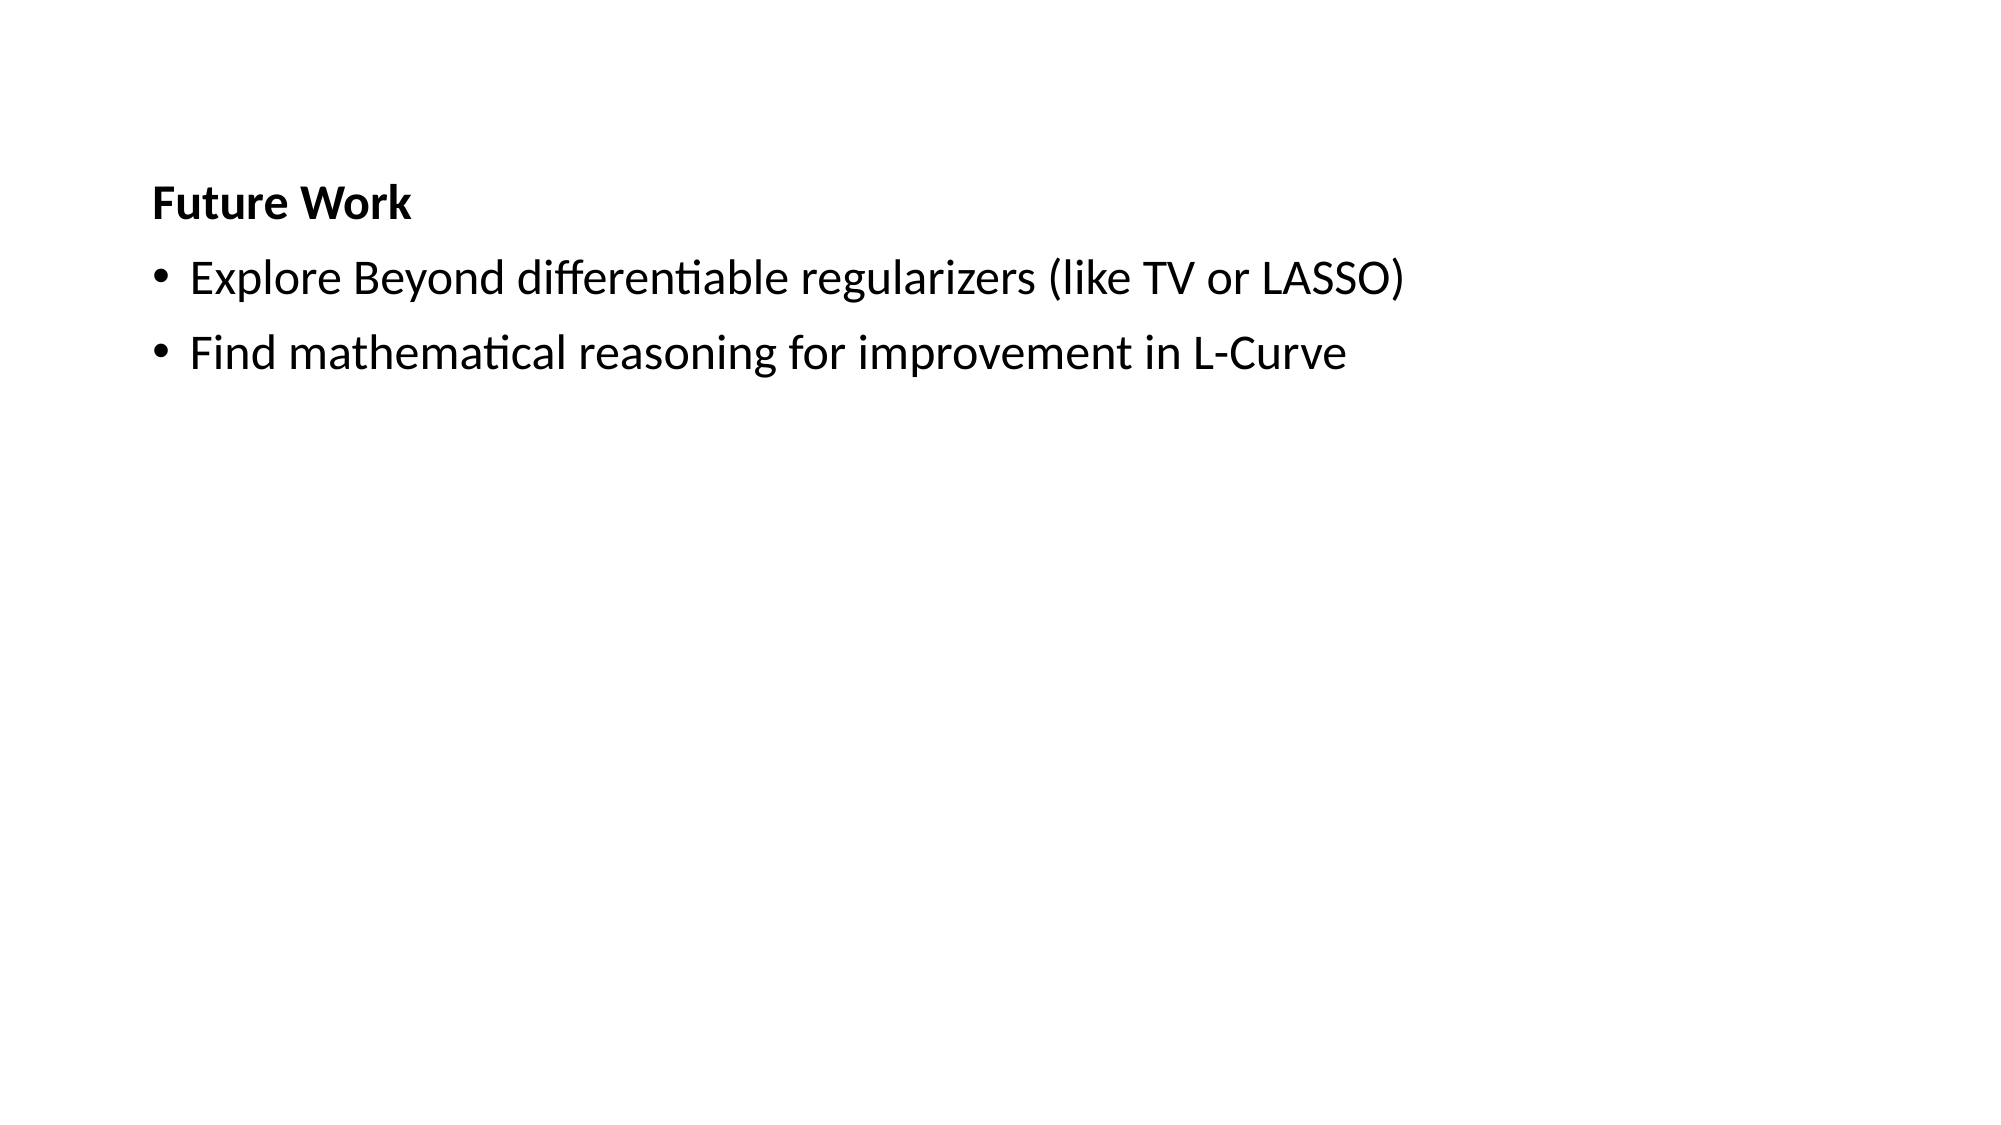

Future Work
Explore Beyond differentiable regularizers (like TV or LASSO)
Find mathematical reasoning for improvement in L-Curve